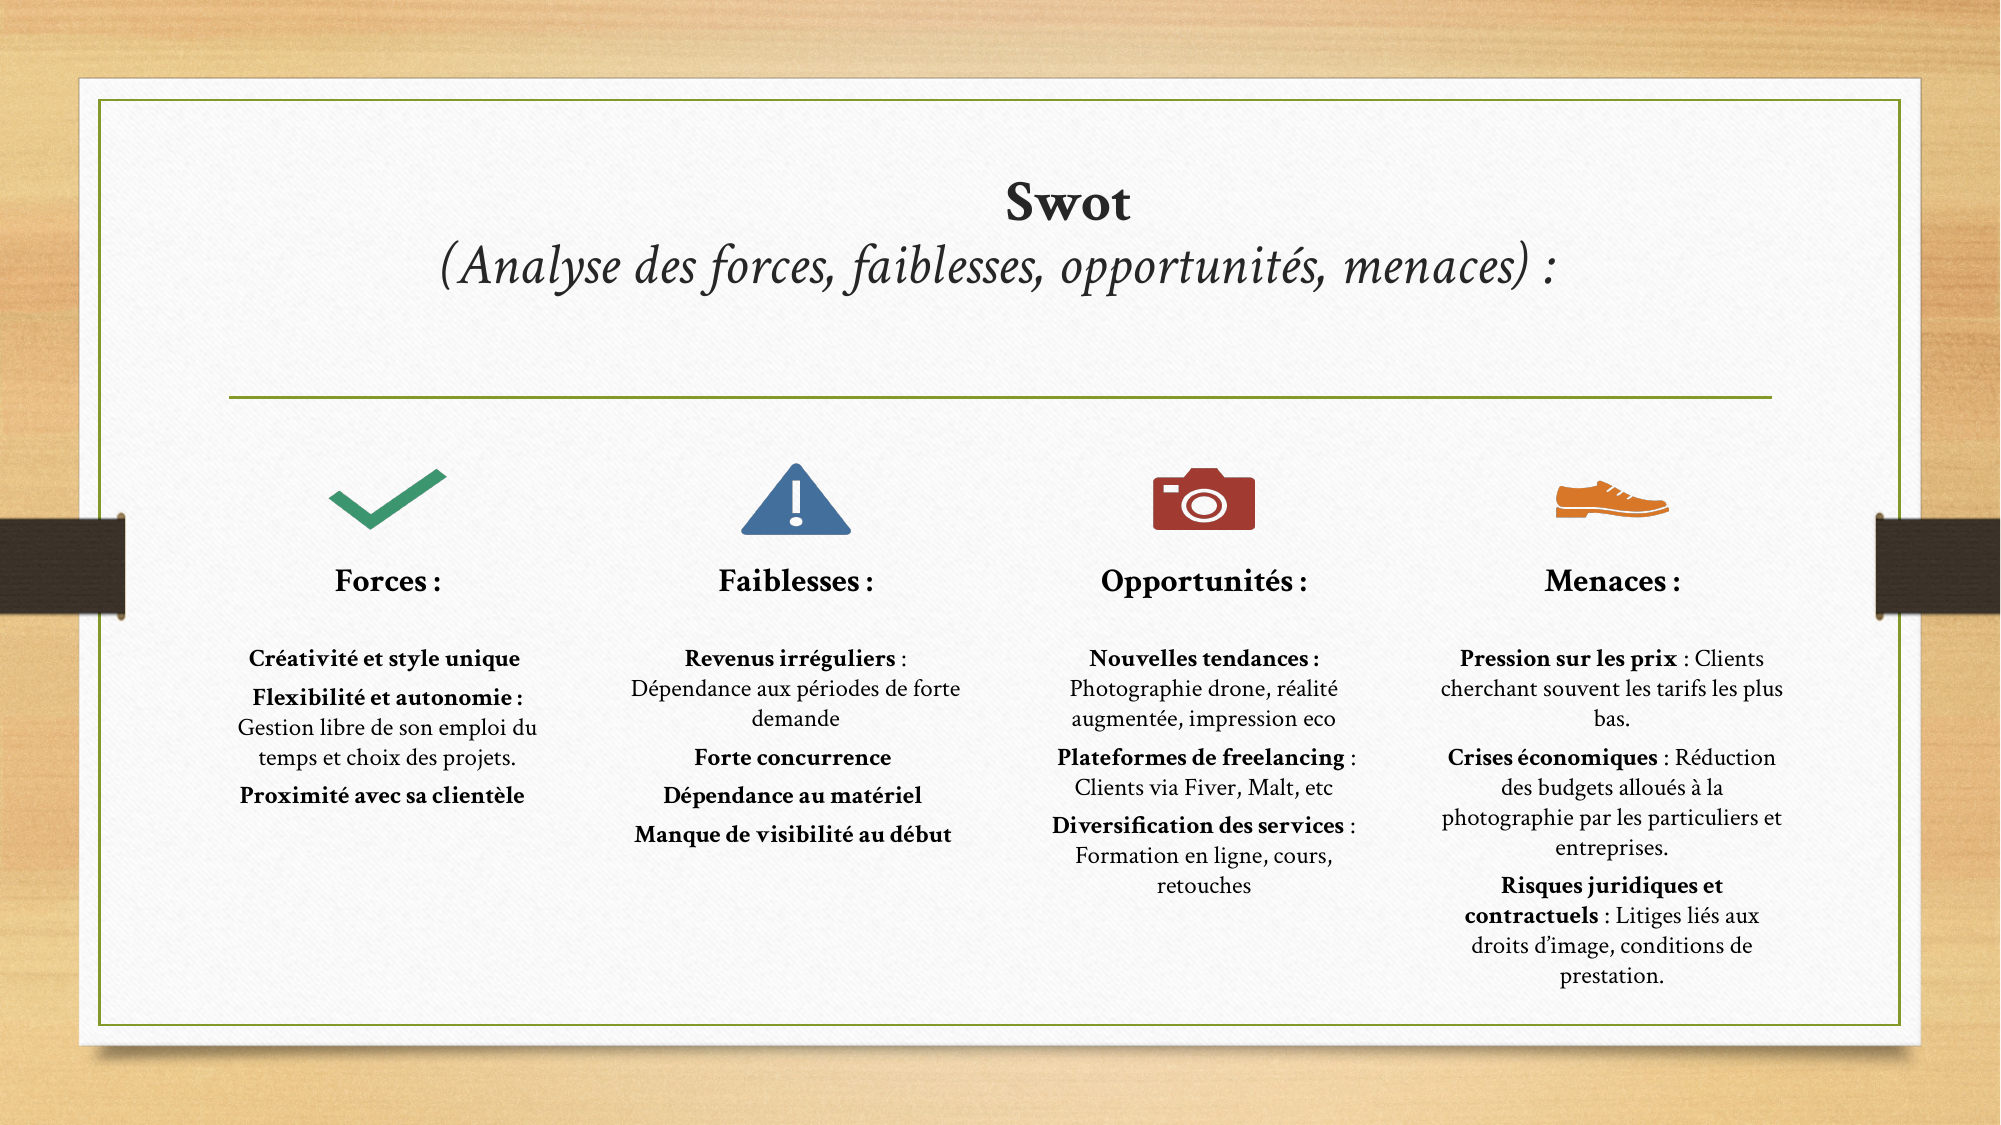

# Swot (Analyse des forces, faiblesses, opportunités, menaces) :
Forces :

Créativité et style unique
Flexibilité et autonomie : Gestion libre de son emploi du temps et choix des projets.
Proximité avec sa clientèle
Faiblesses :

Revenus irréguliers : Dépendance aux périodes de forte demande
Forte concurrence
Dépendance au matériel
Manque de visibilité au début
Opportunités :

Nouvelles tendances : Photographie drone, réalité augmentée, impression eco
 Plateformes de freelancing : Clients via Fiver, Malt, etc
Diversification des services : Formation en ligne, cours, retouches
Menaces :

Pression sur les prix : Clients cherchant souvent les tarifs les plus bas.
Crises économiques : Réduction des budgets alloués à la photographie par les particuliers et entreprises.
Risques juridiques et contractuels : Litiges liés aux droits d’image, conditions de prestation.